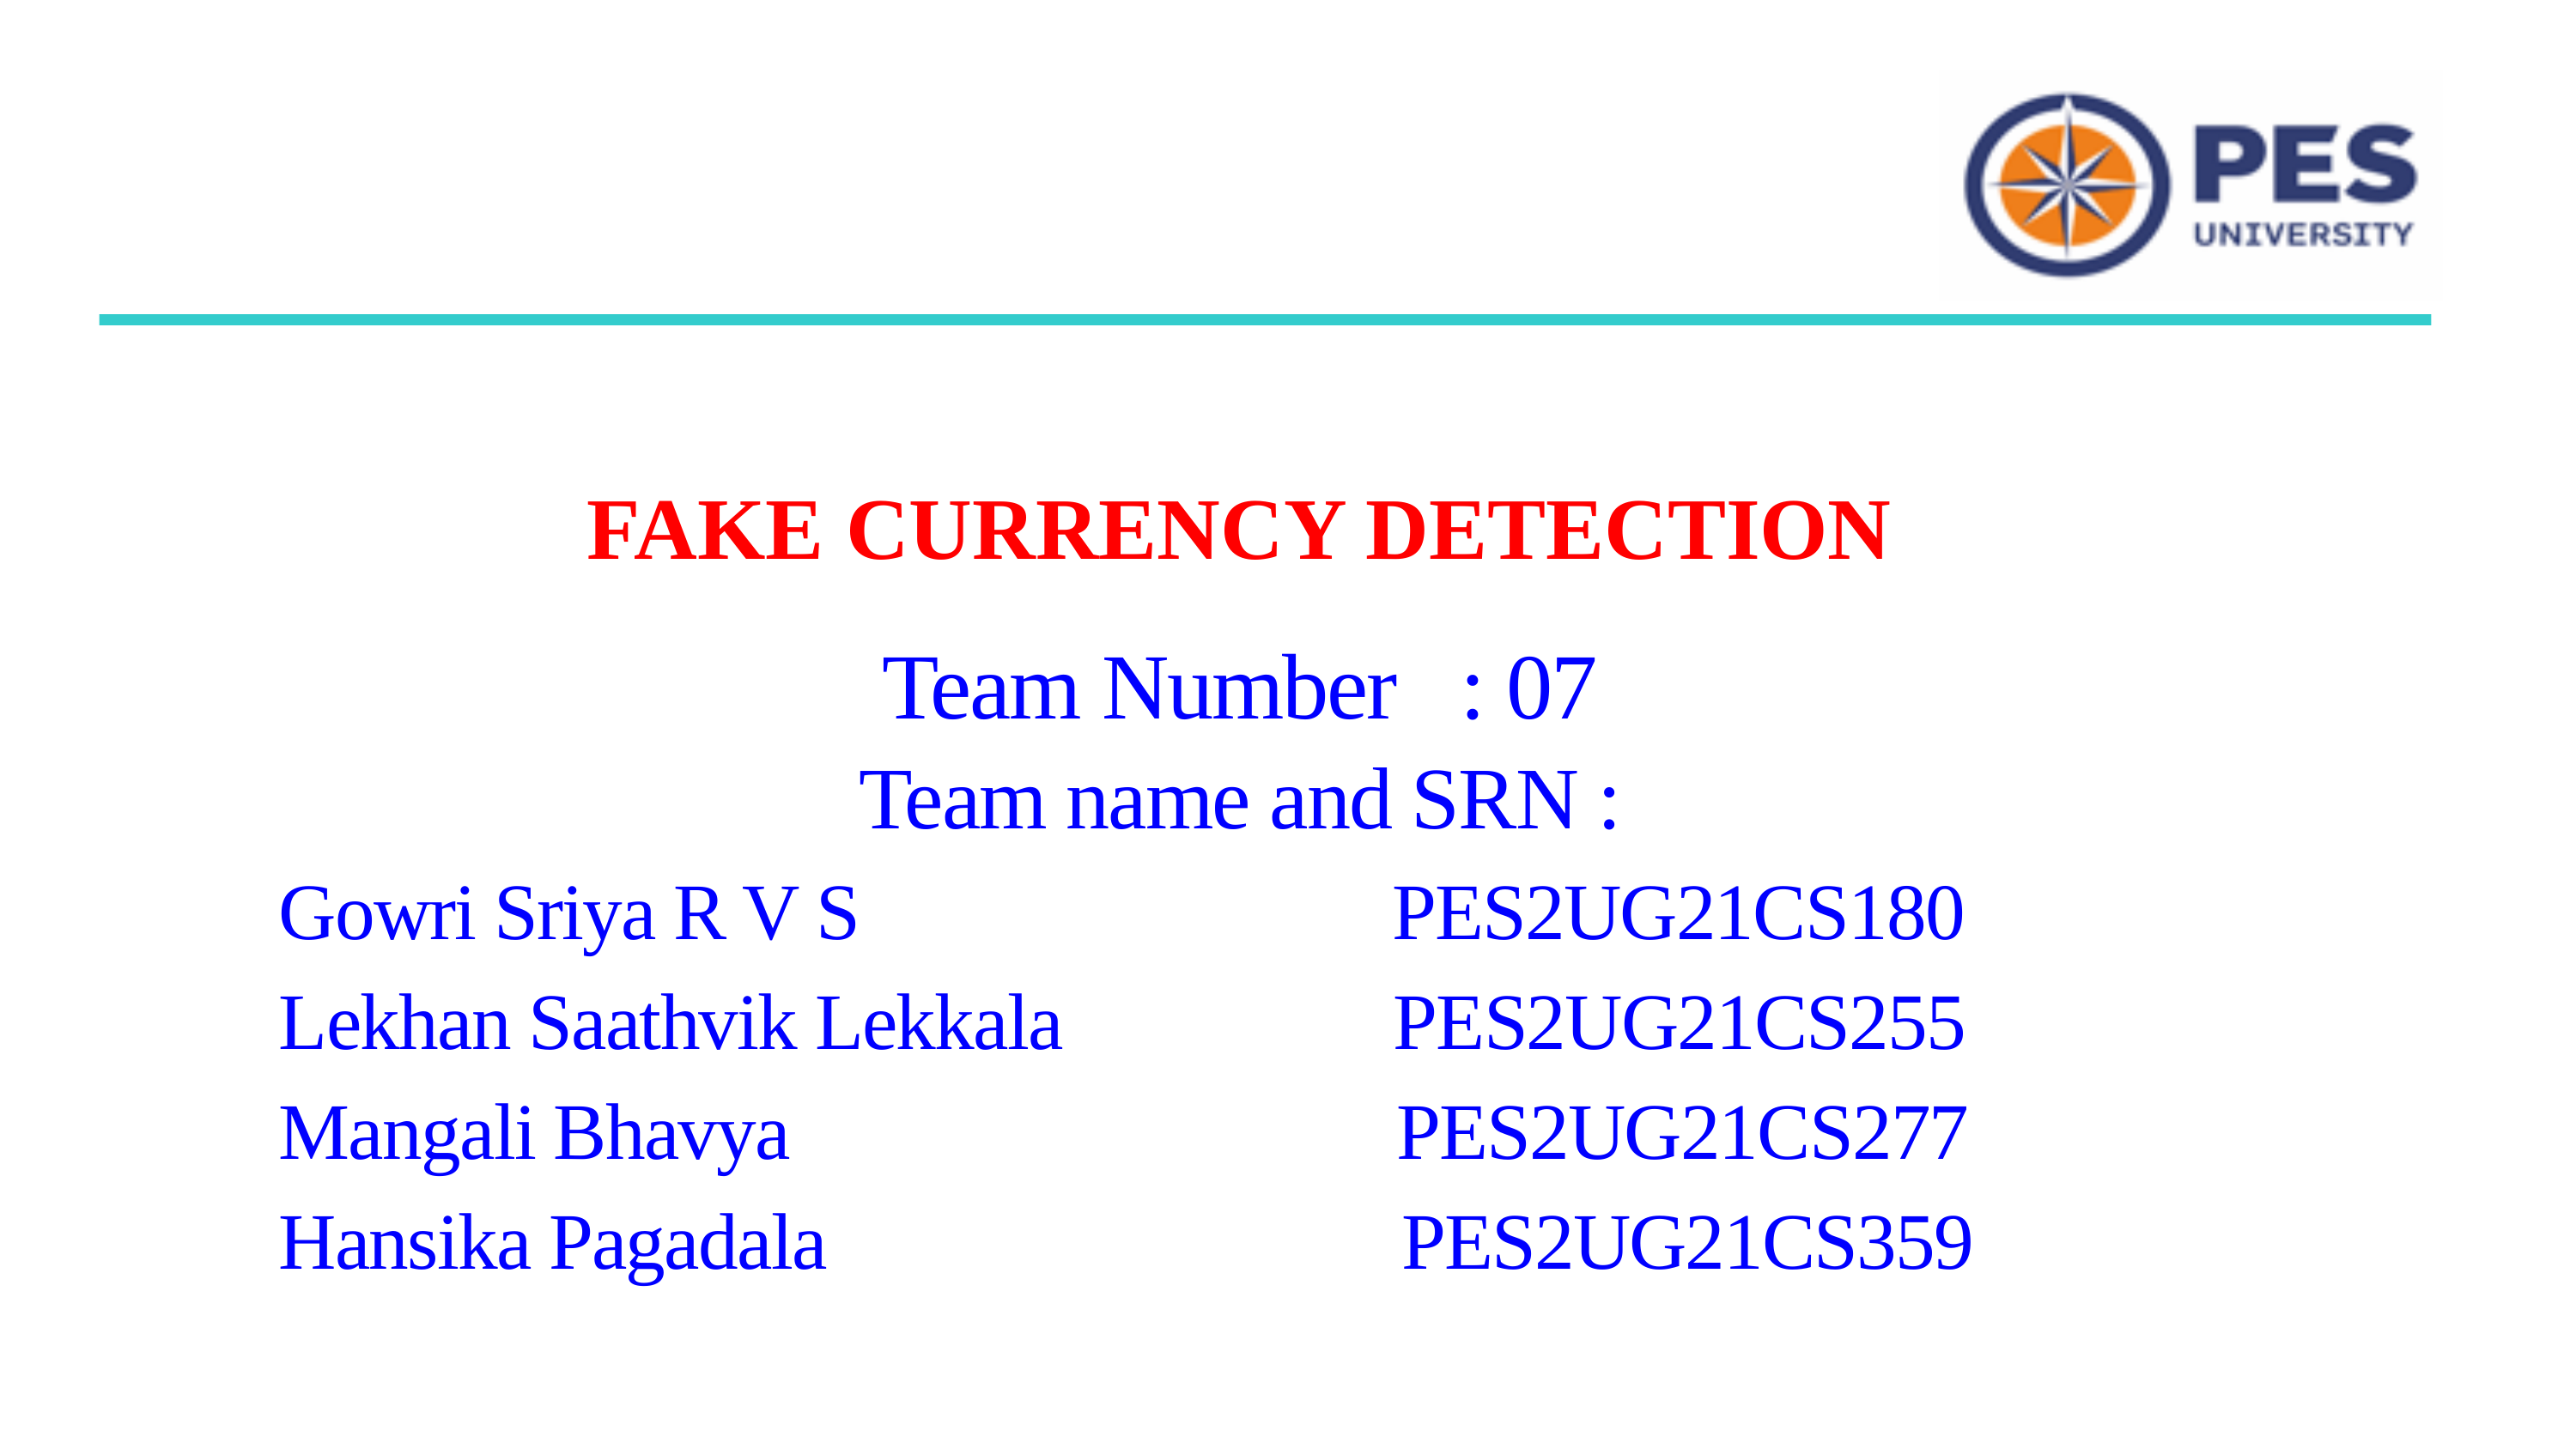

FAKE CURRENCY DETECTION
Team Number   : 07
 Team name and SRN :
Gowri Sriya R V S                             PES2UG21CS180
Lekhan Saathvik Lekkala                  PES2UG21CS255
Mangali Bhavya                                 PES2UG21CS277
Hansika Pagadala				     PES2UG21CS359